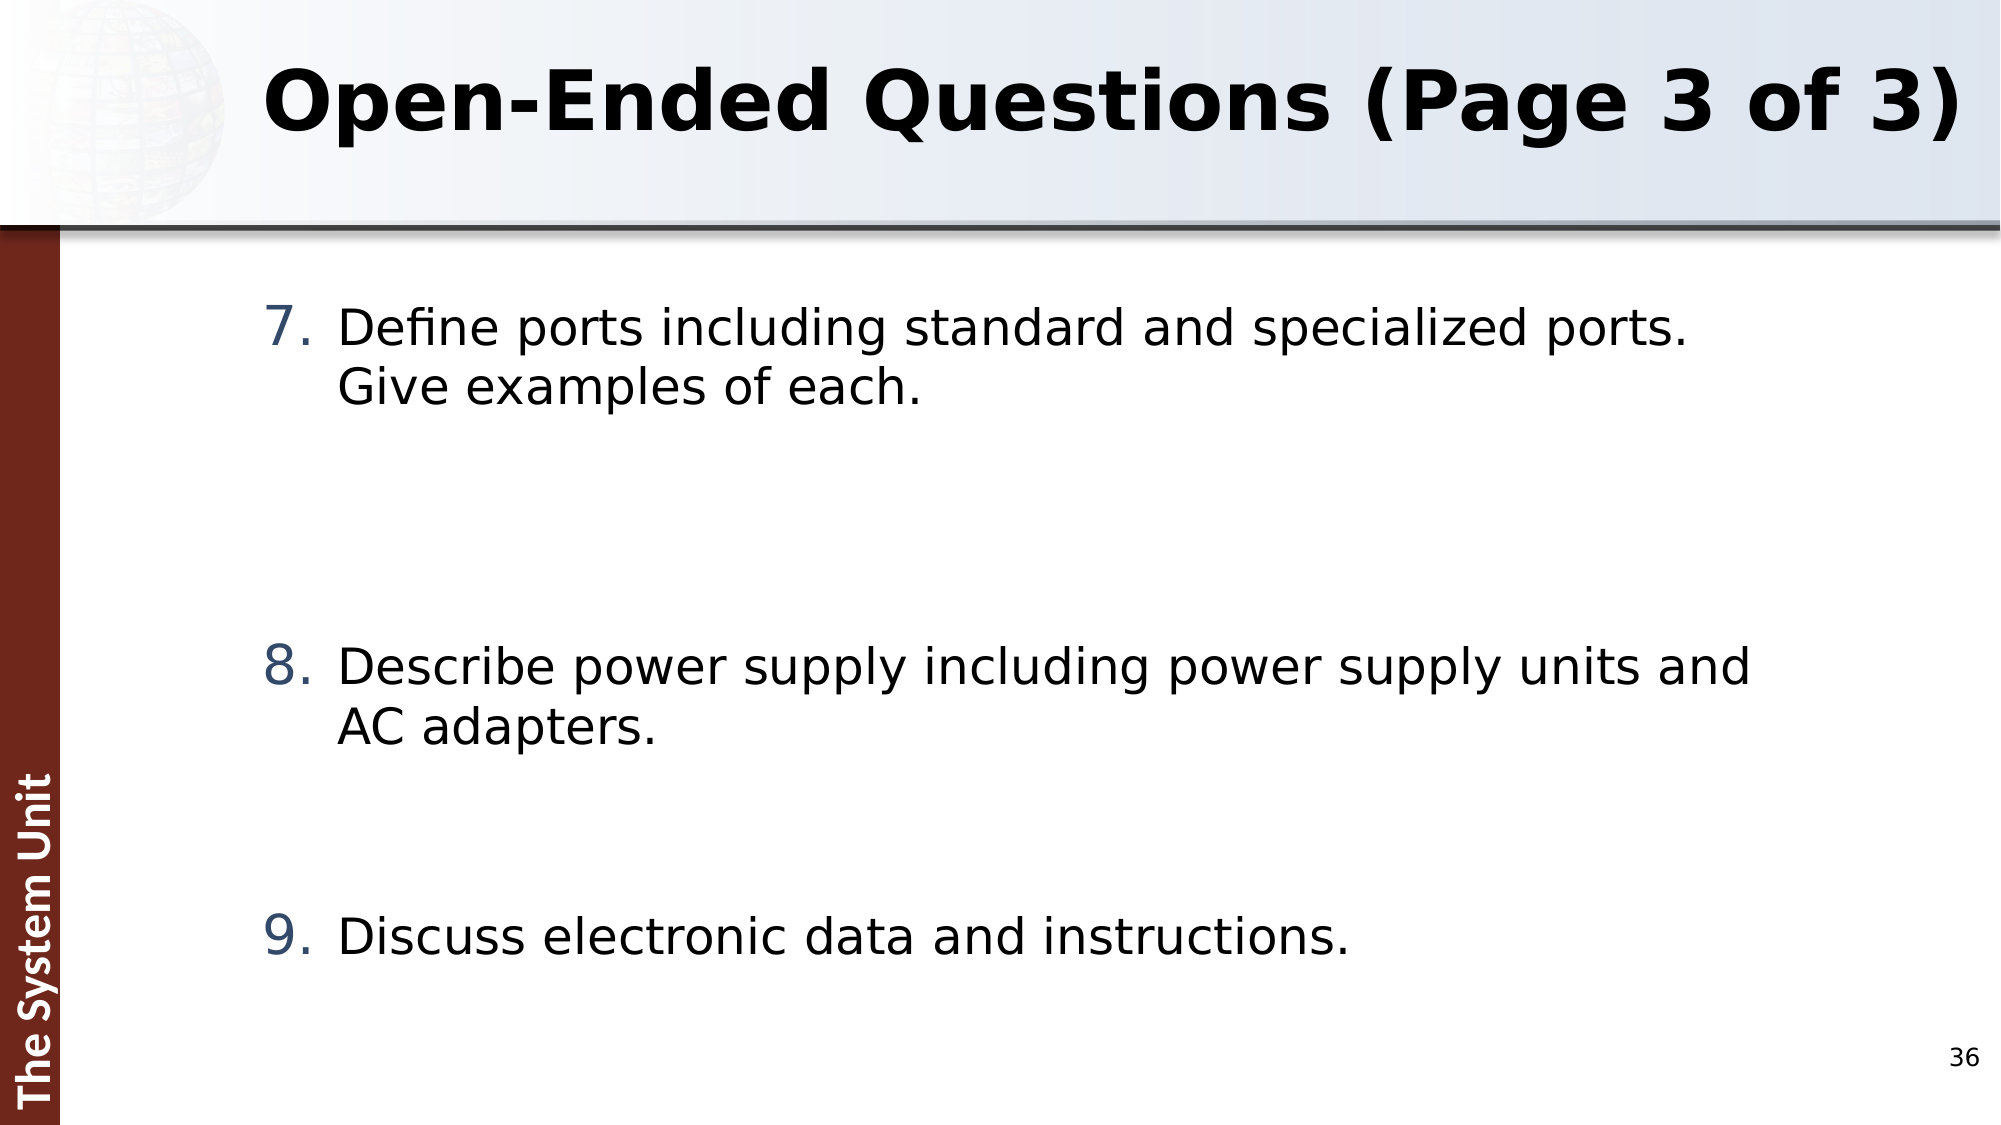

# Open-Ended Questions (Page 3 of 3)
Define ports including standard and specialized ports. Give examples of each.

Describe power supply including power supply units and AC adapters.

Discuss electronic data and instructions.

36